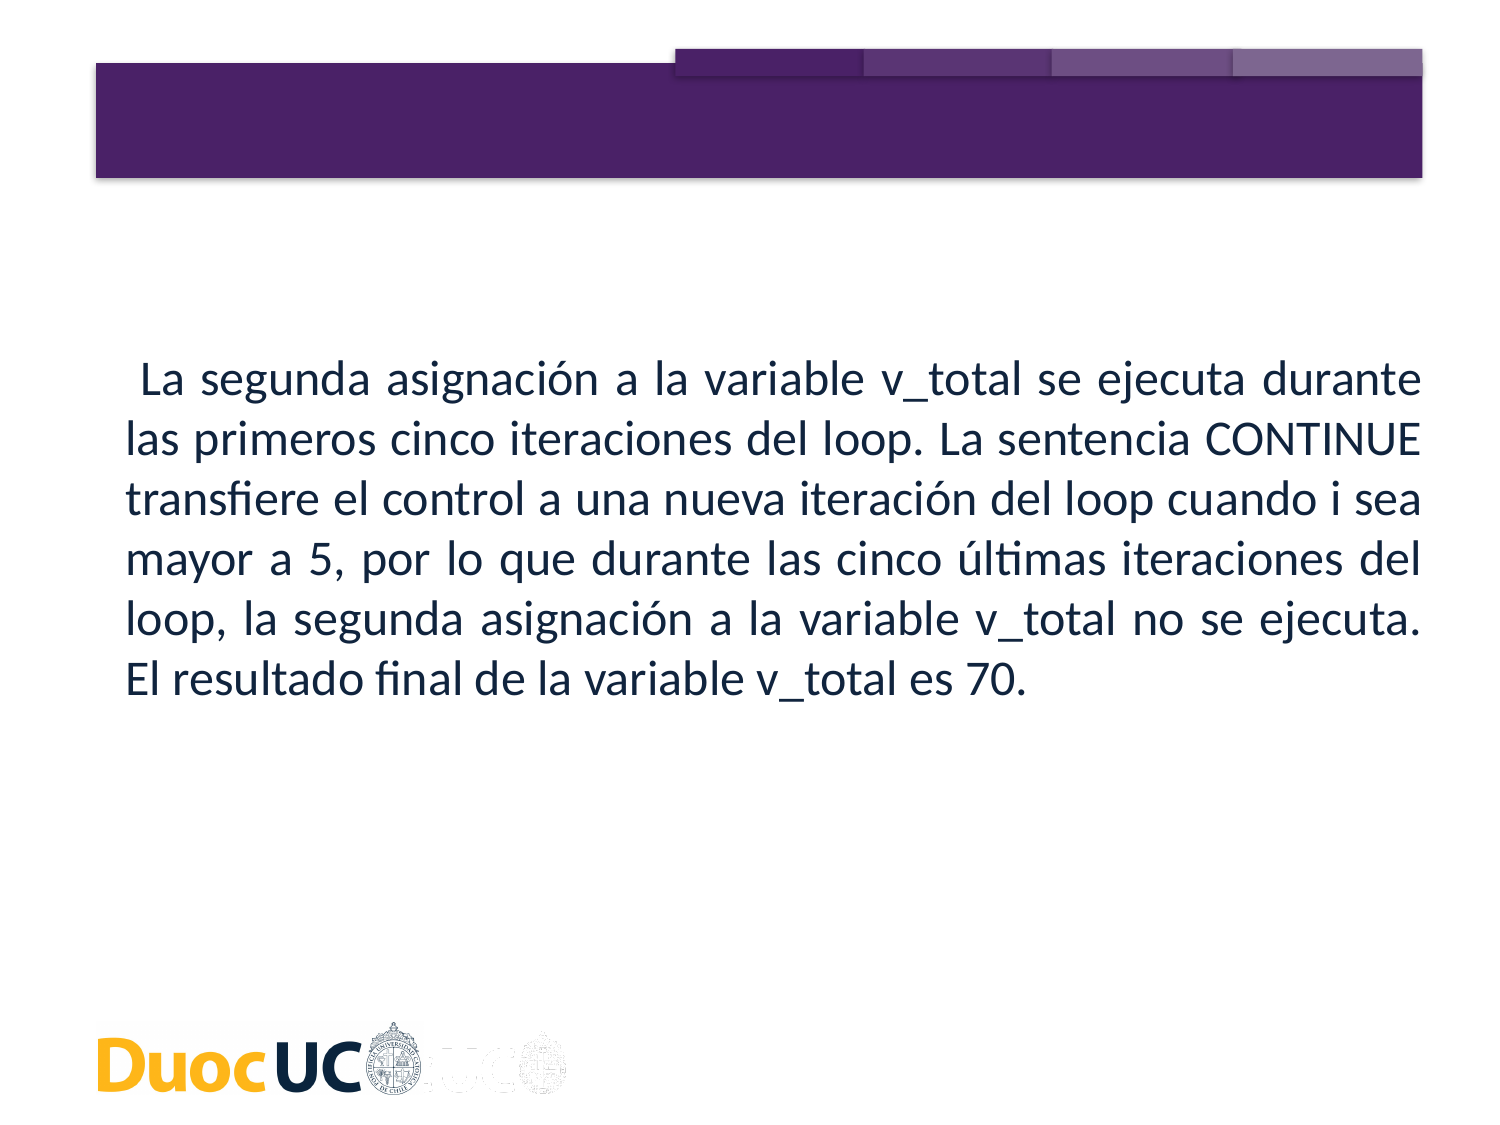

La segunda asignación a la variable v_total se ejecuta durante las primeros cinco iteraciones del loop. La sentencia CONTINUE transfiere el control a una nueva iteración del loop cuando i sea mayor a 5, por lo que durante las cinco últimas iteraciones del loop, la segunda asignación a la variable v_total no se ejecuta. El resultado final de la variable v_total es 70.